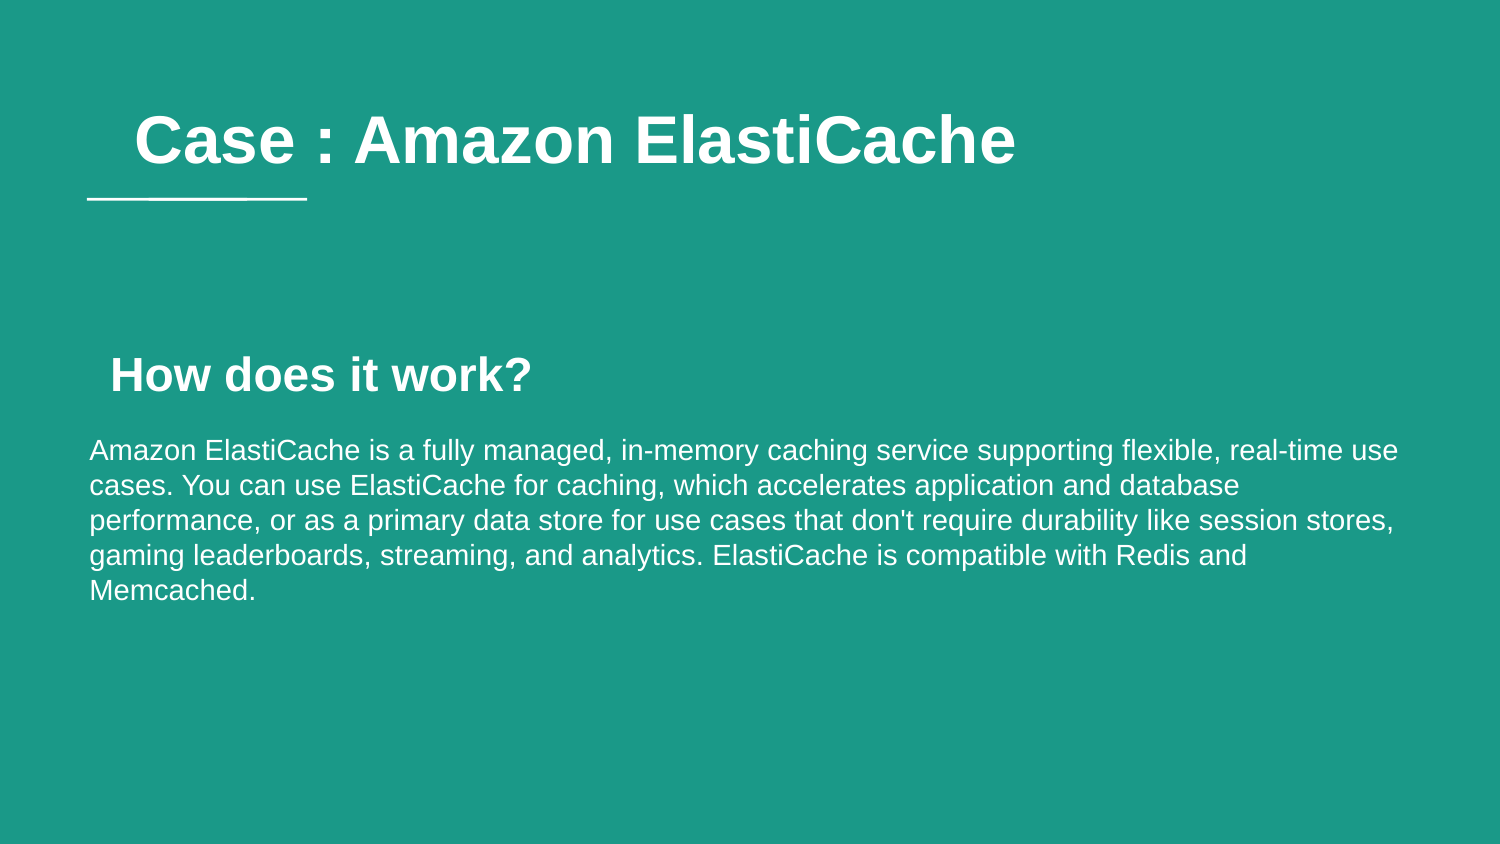

# Case : Amazon ElastiCache
How does it work?
Amazon ElastiCache is a fully managed, in-memory caching service supporting flexible, real-time use cases. You can use ElastiCache for caching, which accelerates application and database performance, or as a primary data store for use cases that don't require durability like session stores, gaming leaderboards, streaming, and analytics. ElastiCache is compatible with Redis and Memcached.